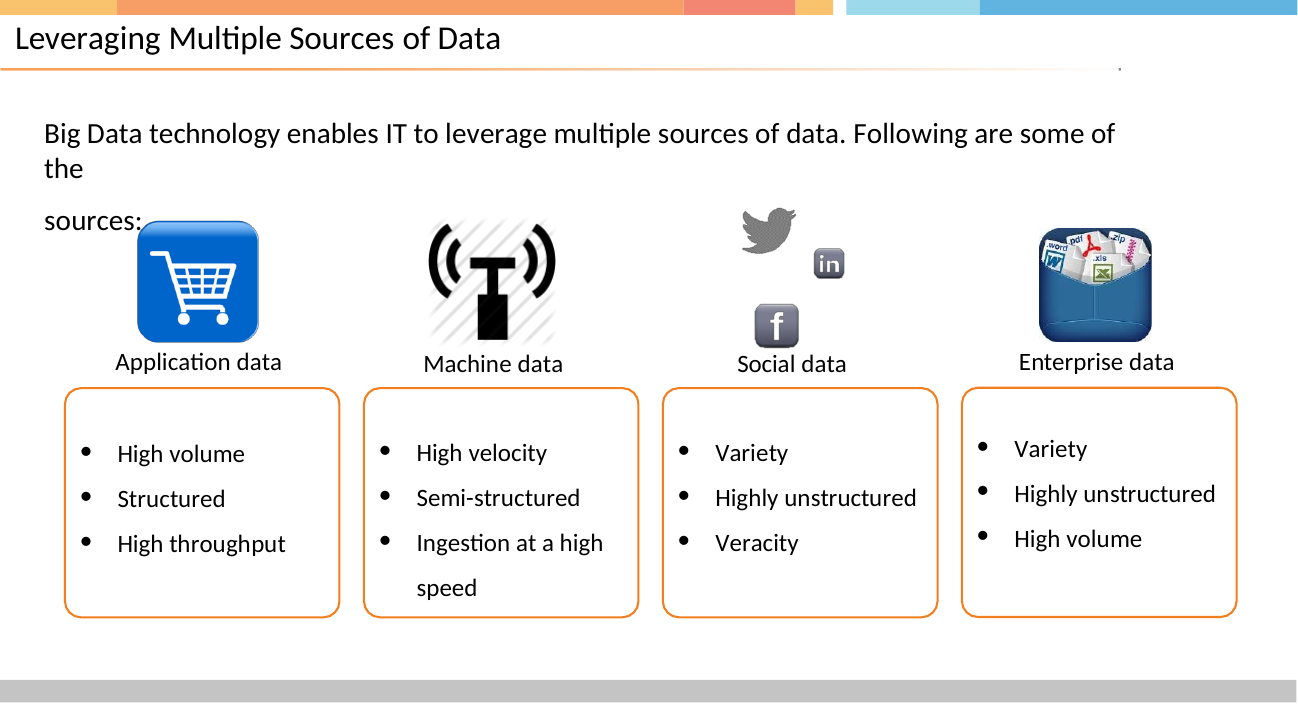

# Leveraging Multiple Sources of Data

Big Data technology enables IT to leverage multiple sources of data. Following are some of the
sources:

Application data
Enterprise data
Machine data
Social data

Variety
Highly unstructured
High volume
High velocity
Semi-structured
Ingestion at a high speed
Variety
Highly unstructured
Veracity
High volume
Structured
High throughput